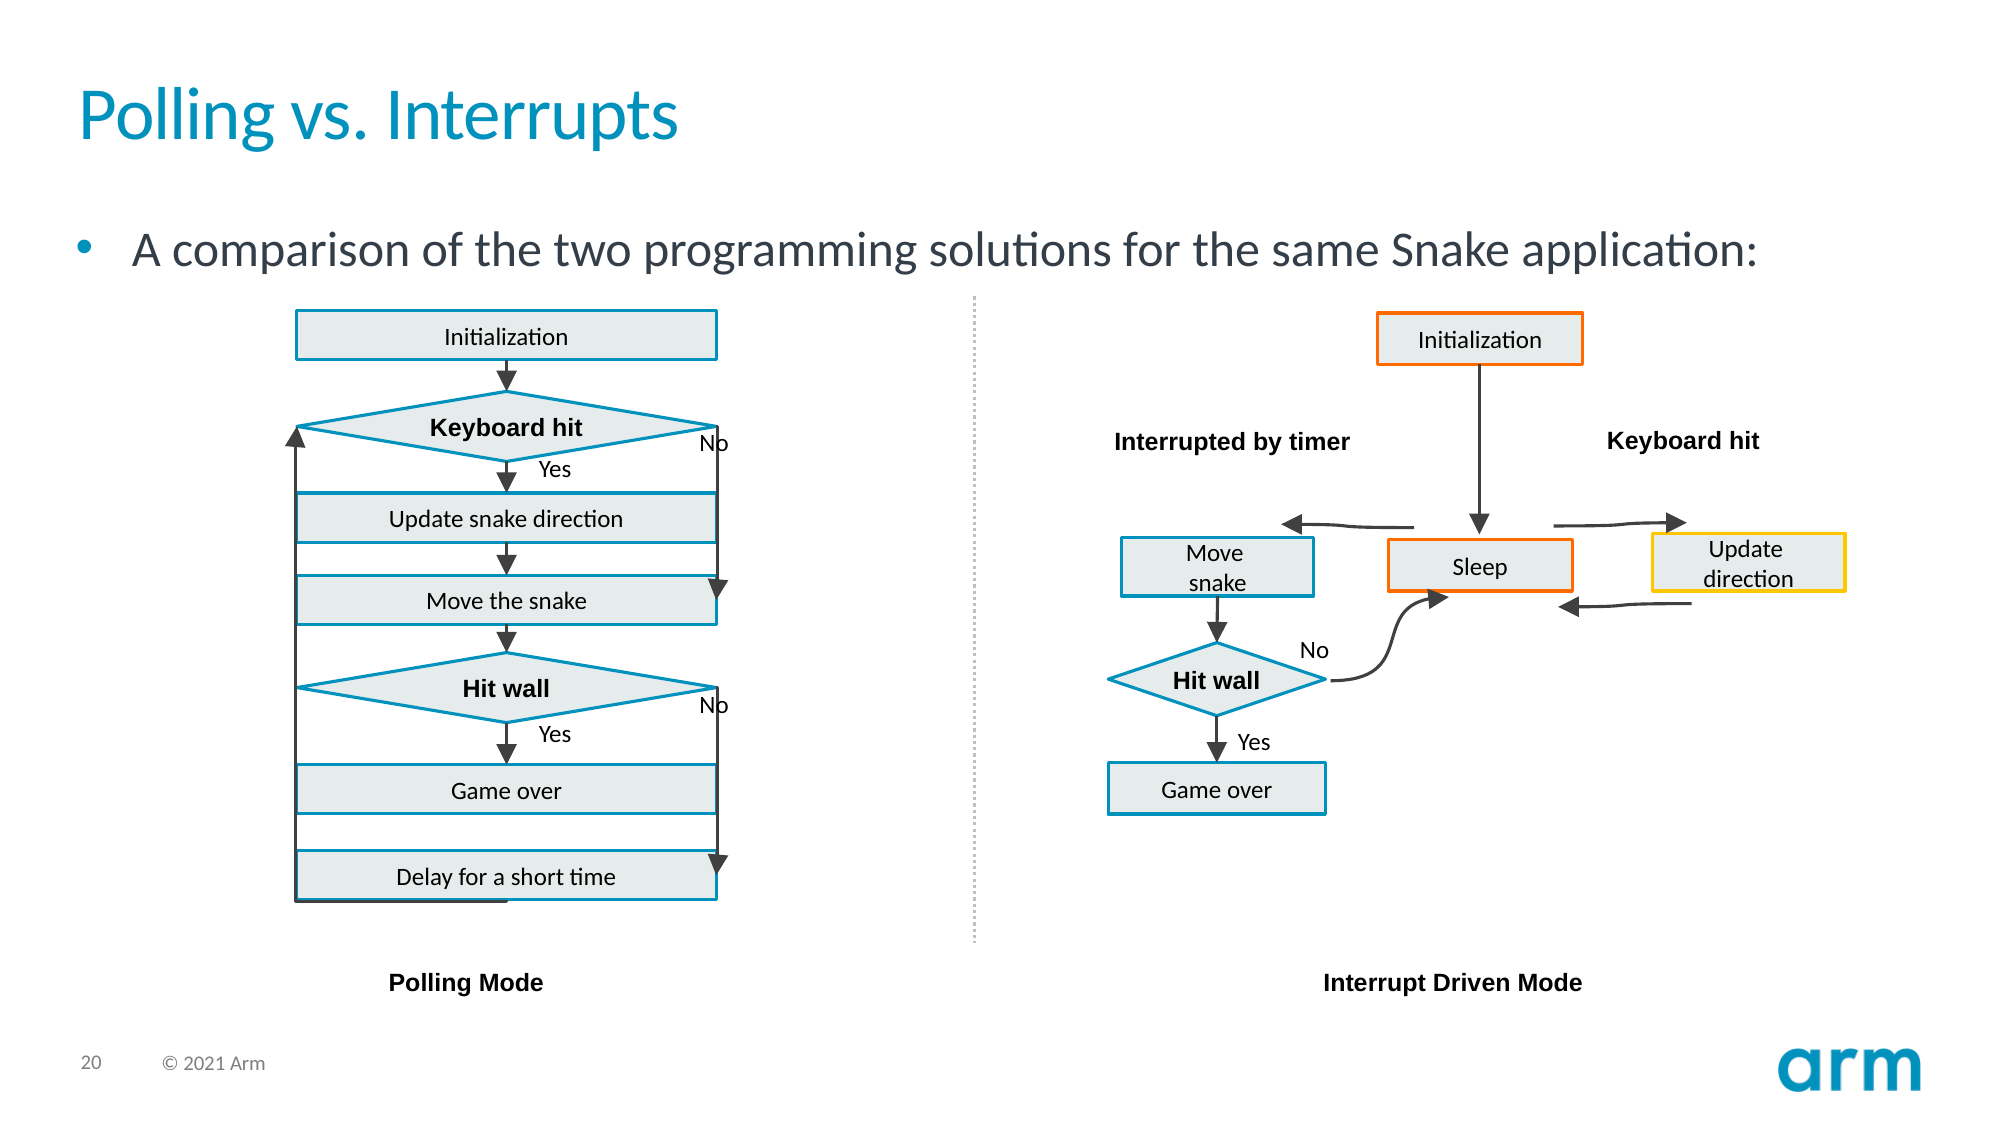

# Polling vs. Interrupts
A comparison of the two programming solutions for the same Snake application:
Initialization
Initialization
Keyboard hit
Keyboard hit
Interrupted by timer
No
Yes
Update snake direction
Update
direction
Move
snake
Sleep
Move the snake
No
Hit wall
Hit wall
No
Yes
Yes
Game over
Game over
Delay for a short time
Polling Mode
Interrupt Driven Mode